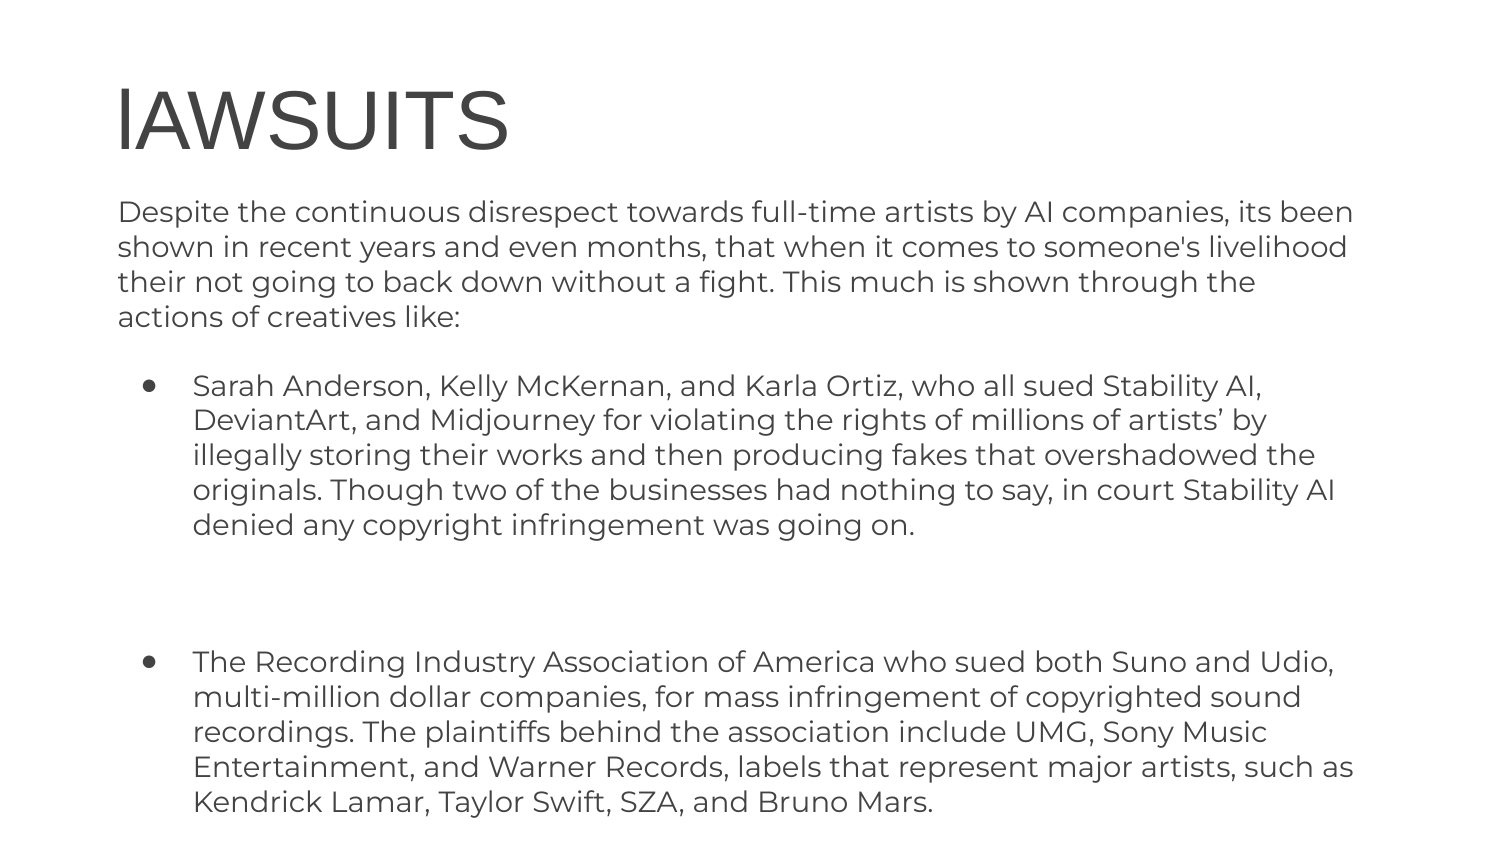

# lAWSUITS
Despite the continuous disrespect towards full-time artists by AI companies, its been shown in recent years and even months, that when it comes to someone's livelihood their not going to back down without a fight. This much is shown through the actions of creatives like:
Sarah Anderson, Kelly McKernan, and Karla Ortiz, who all sued Stability AI, DeviantArt, and Midjourney for violating the rights of millions of artists’ by illegally storing their works and then producing fakes that overshadowed the originals. Though two of the businesses had nothing to say, in court Stability AI denied any copyright infringement was going on.

The Recording Industry Association of America who sued both Suno and Udio, multi-million dollar companies, for mass infringement of copyrighted sound recordings. The plaintiffs behind the association include UMG, Sony Music Entertainment, and Warner Records, labels that represent major artists, such as Kendrick Lamar, Taylor Swift, SZA, and Bruno Mars.